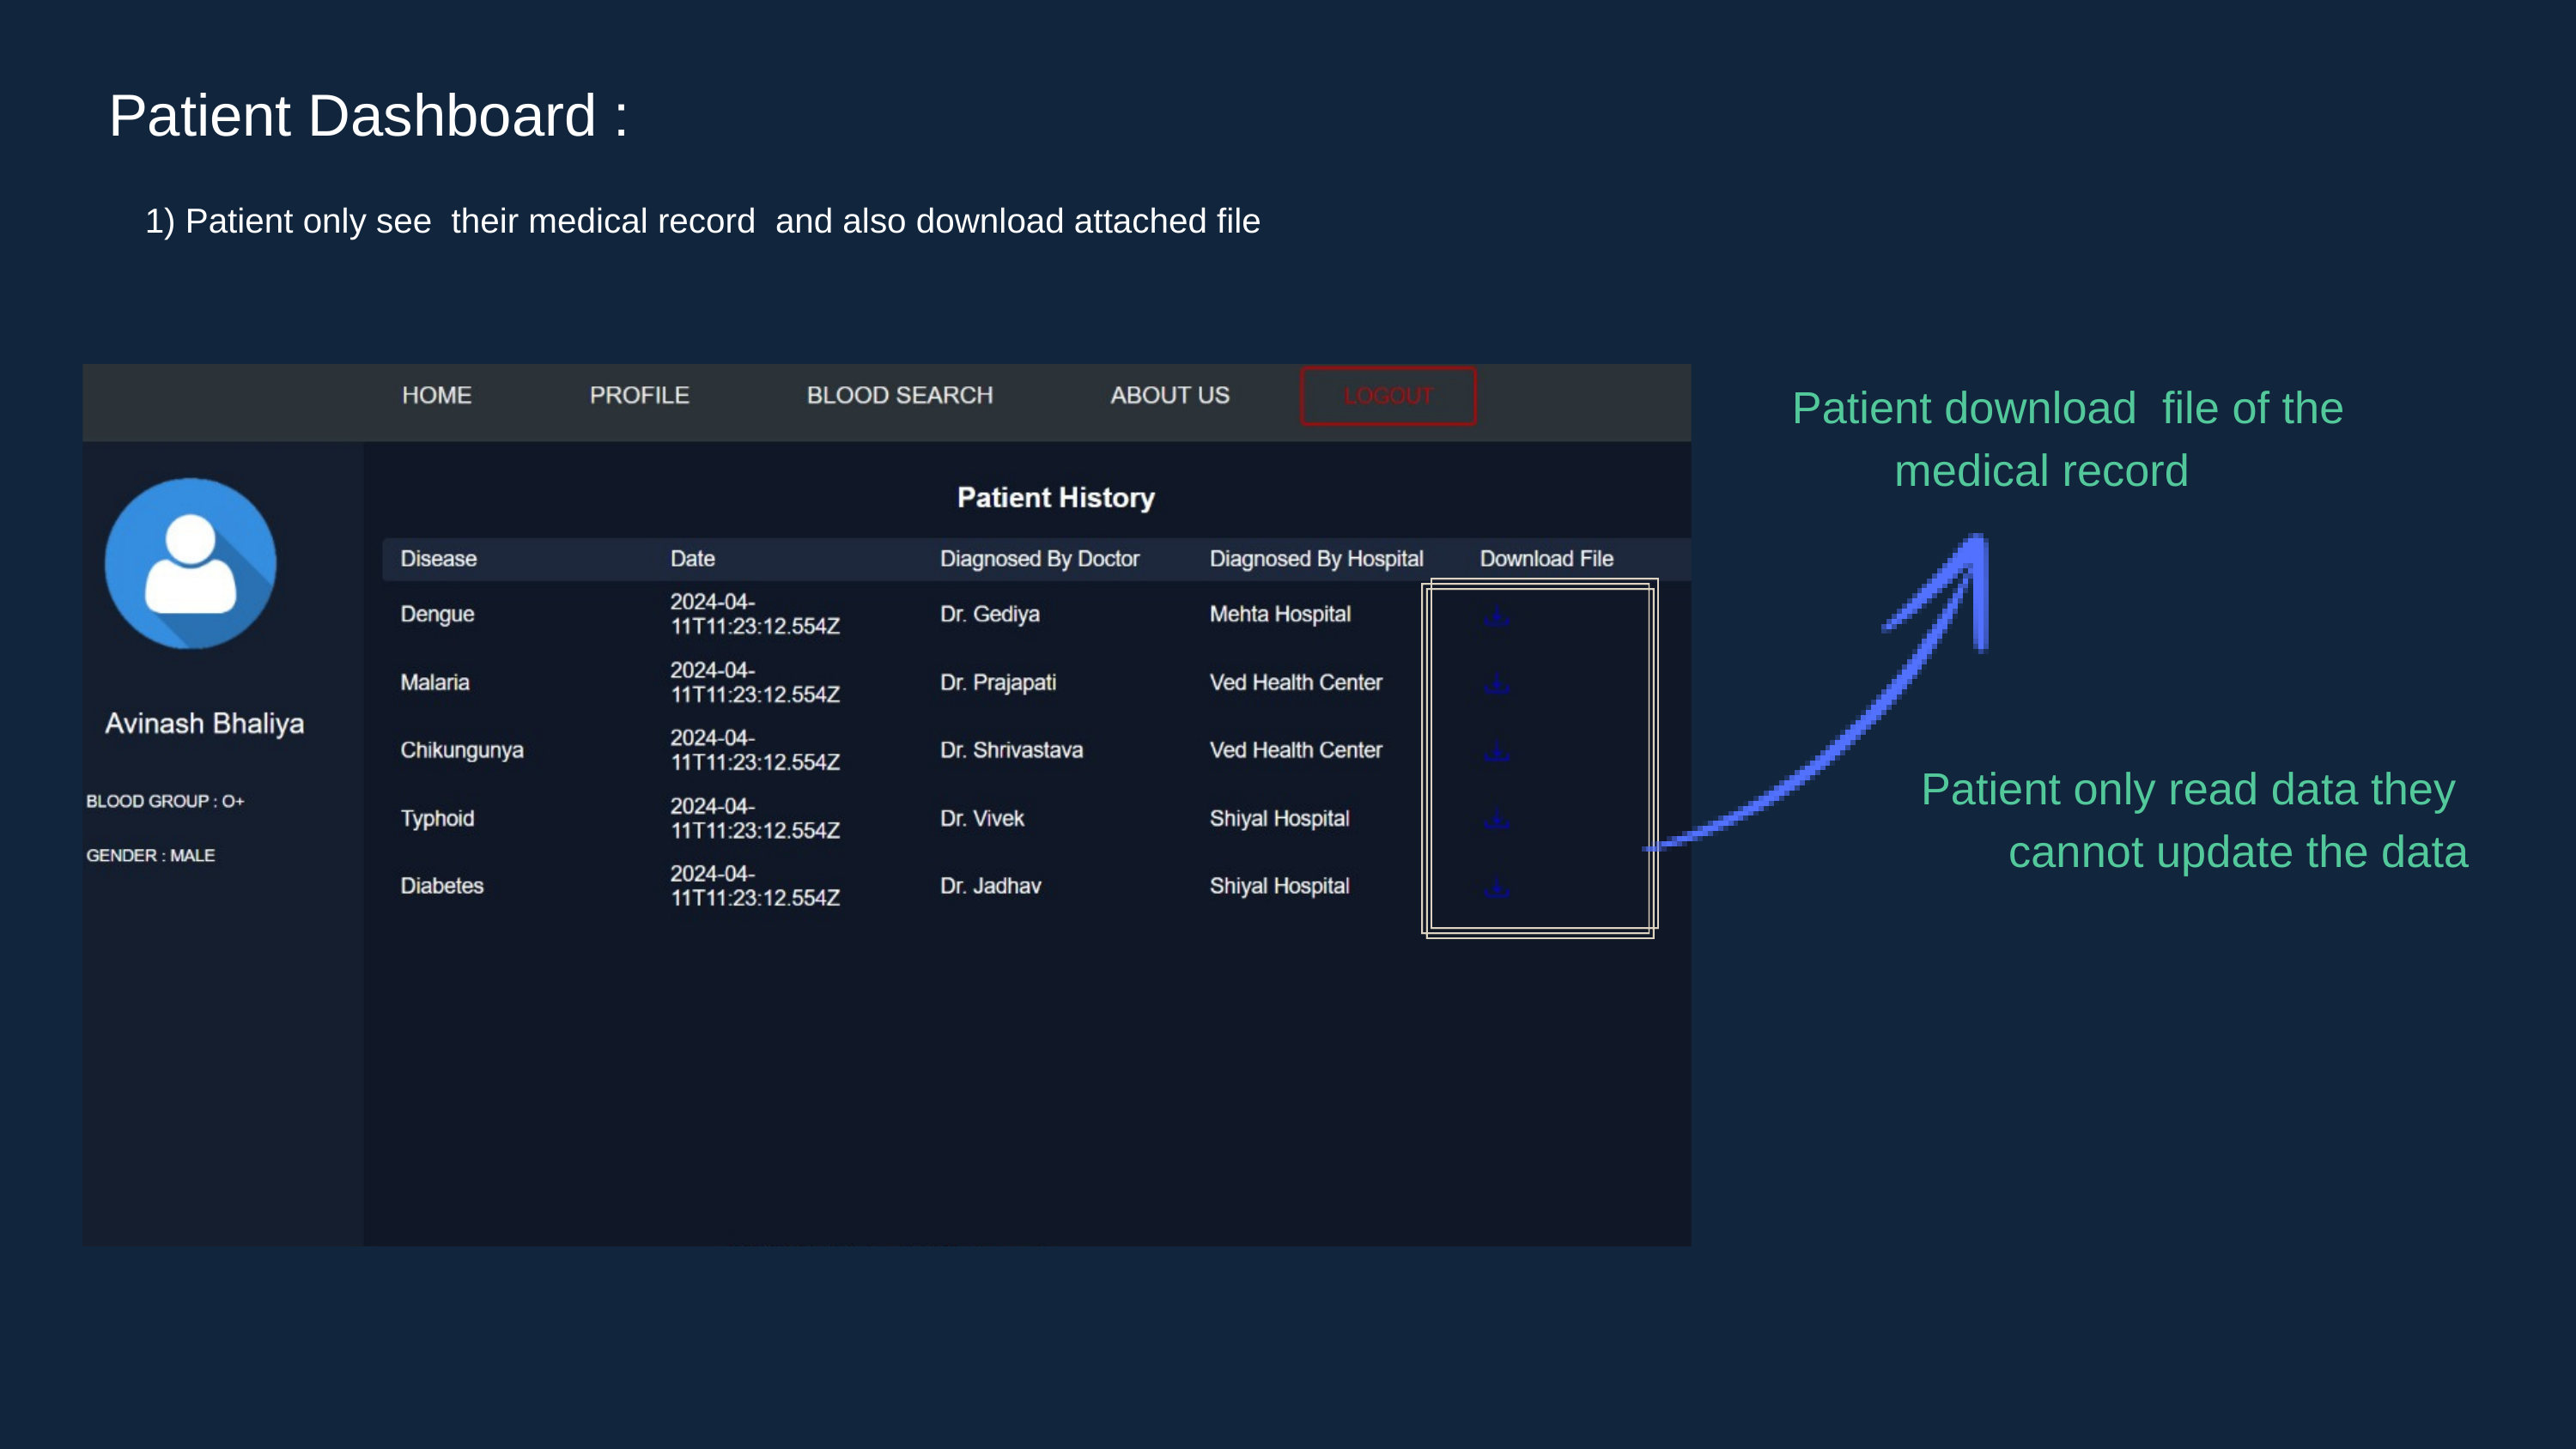

Patient Dashboard :
1) Patient only see  their medical record  and also download attached file

Patient download  file of the
medical record

Patient only read data they
cannot update the data